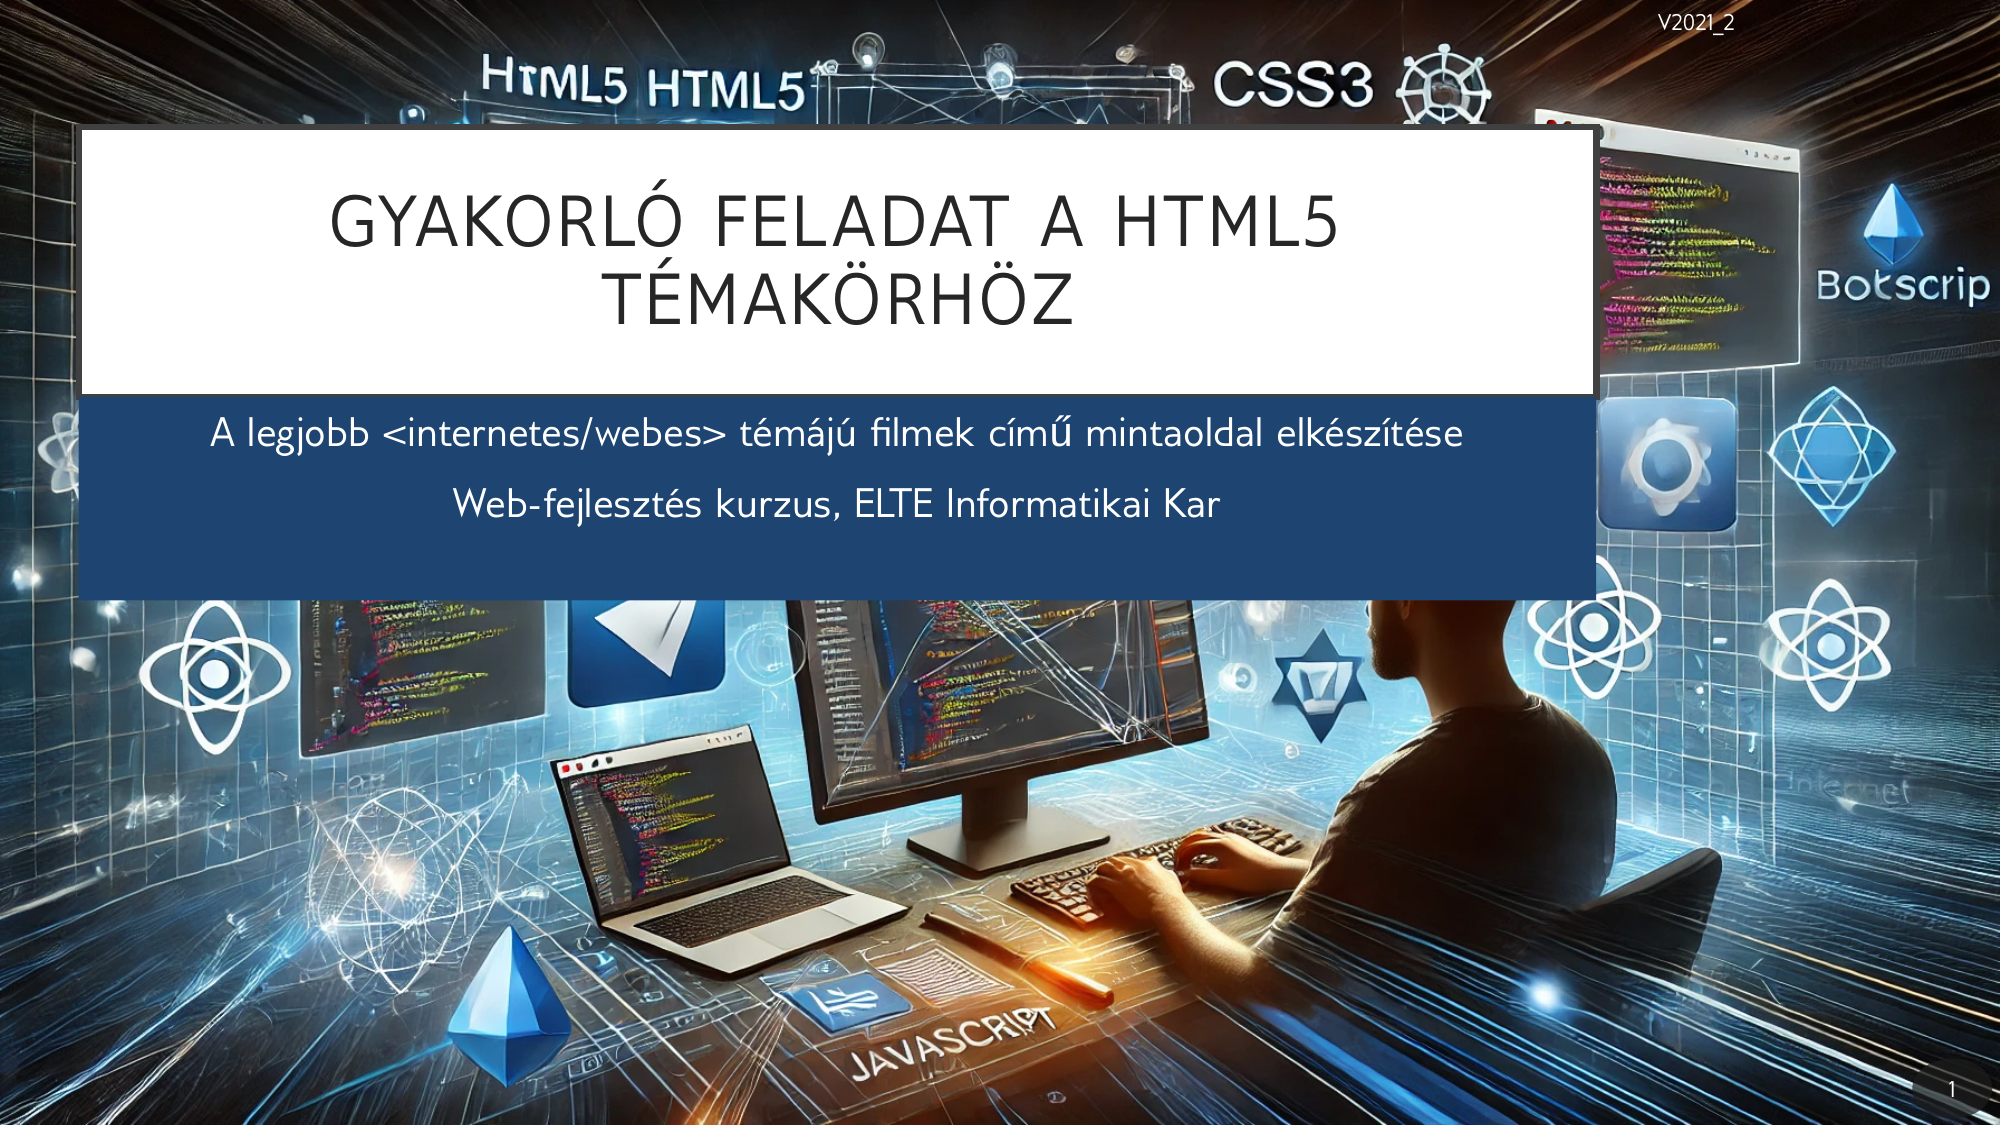

V2021_2
# Gyakorló feladat a HTML5 témakörhöz
A legjobb <internetes/webes> témájú filmek című mintaoldal elkészítése
Web-fejlesztés kurzus, ELTE Informatikai Kar
1